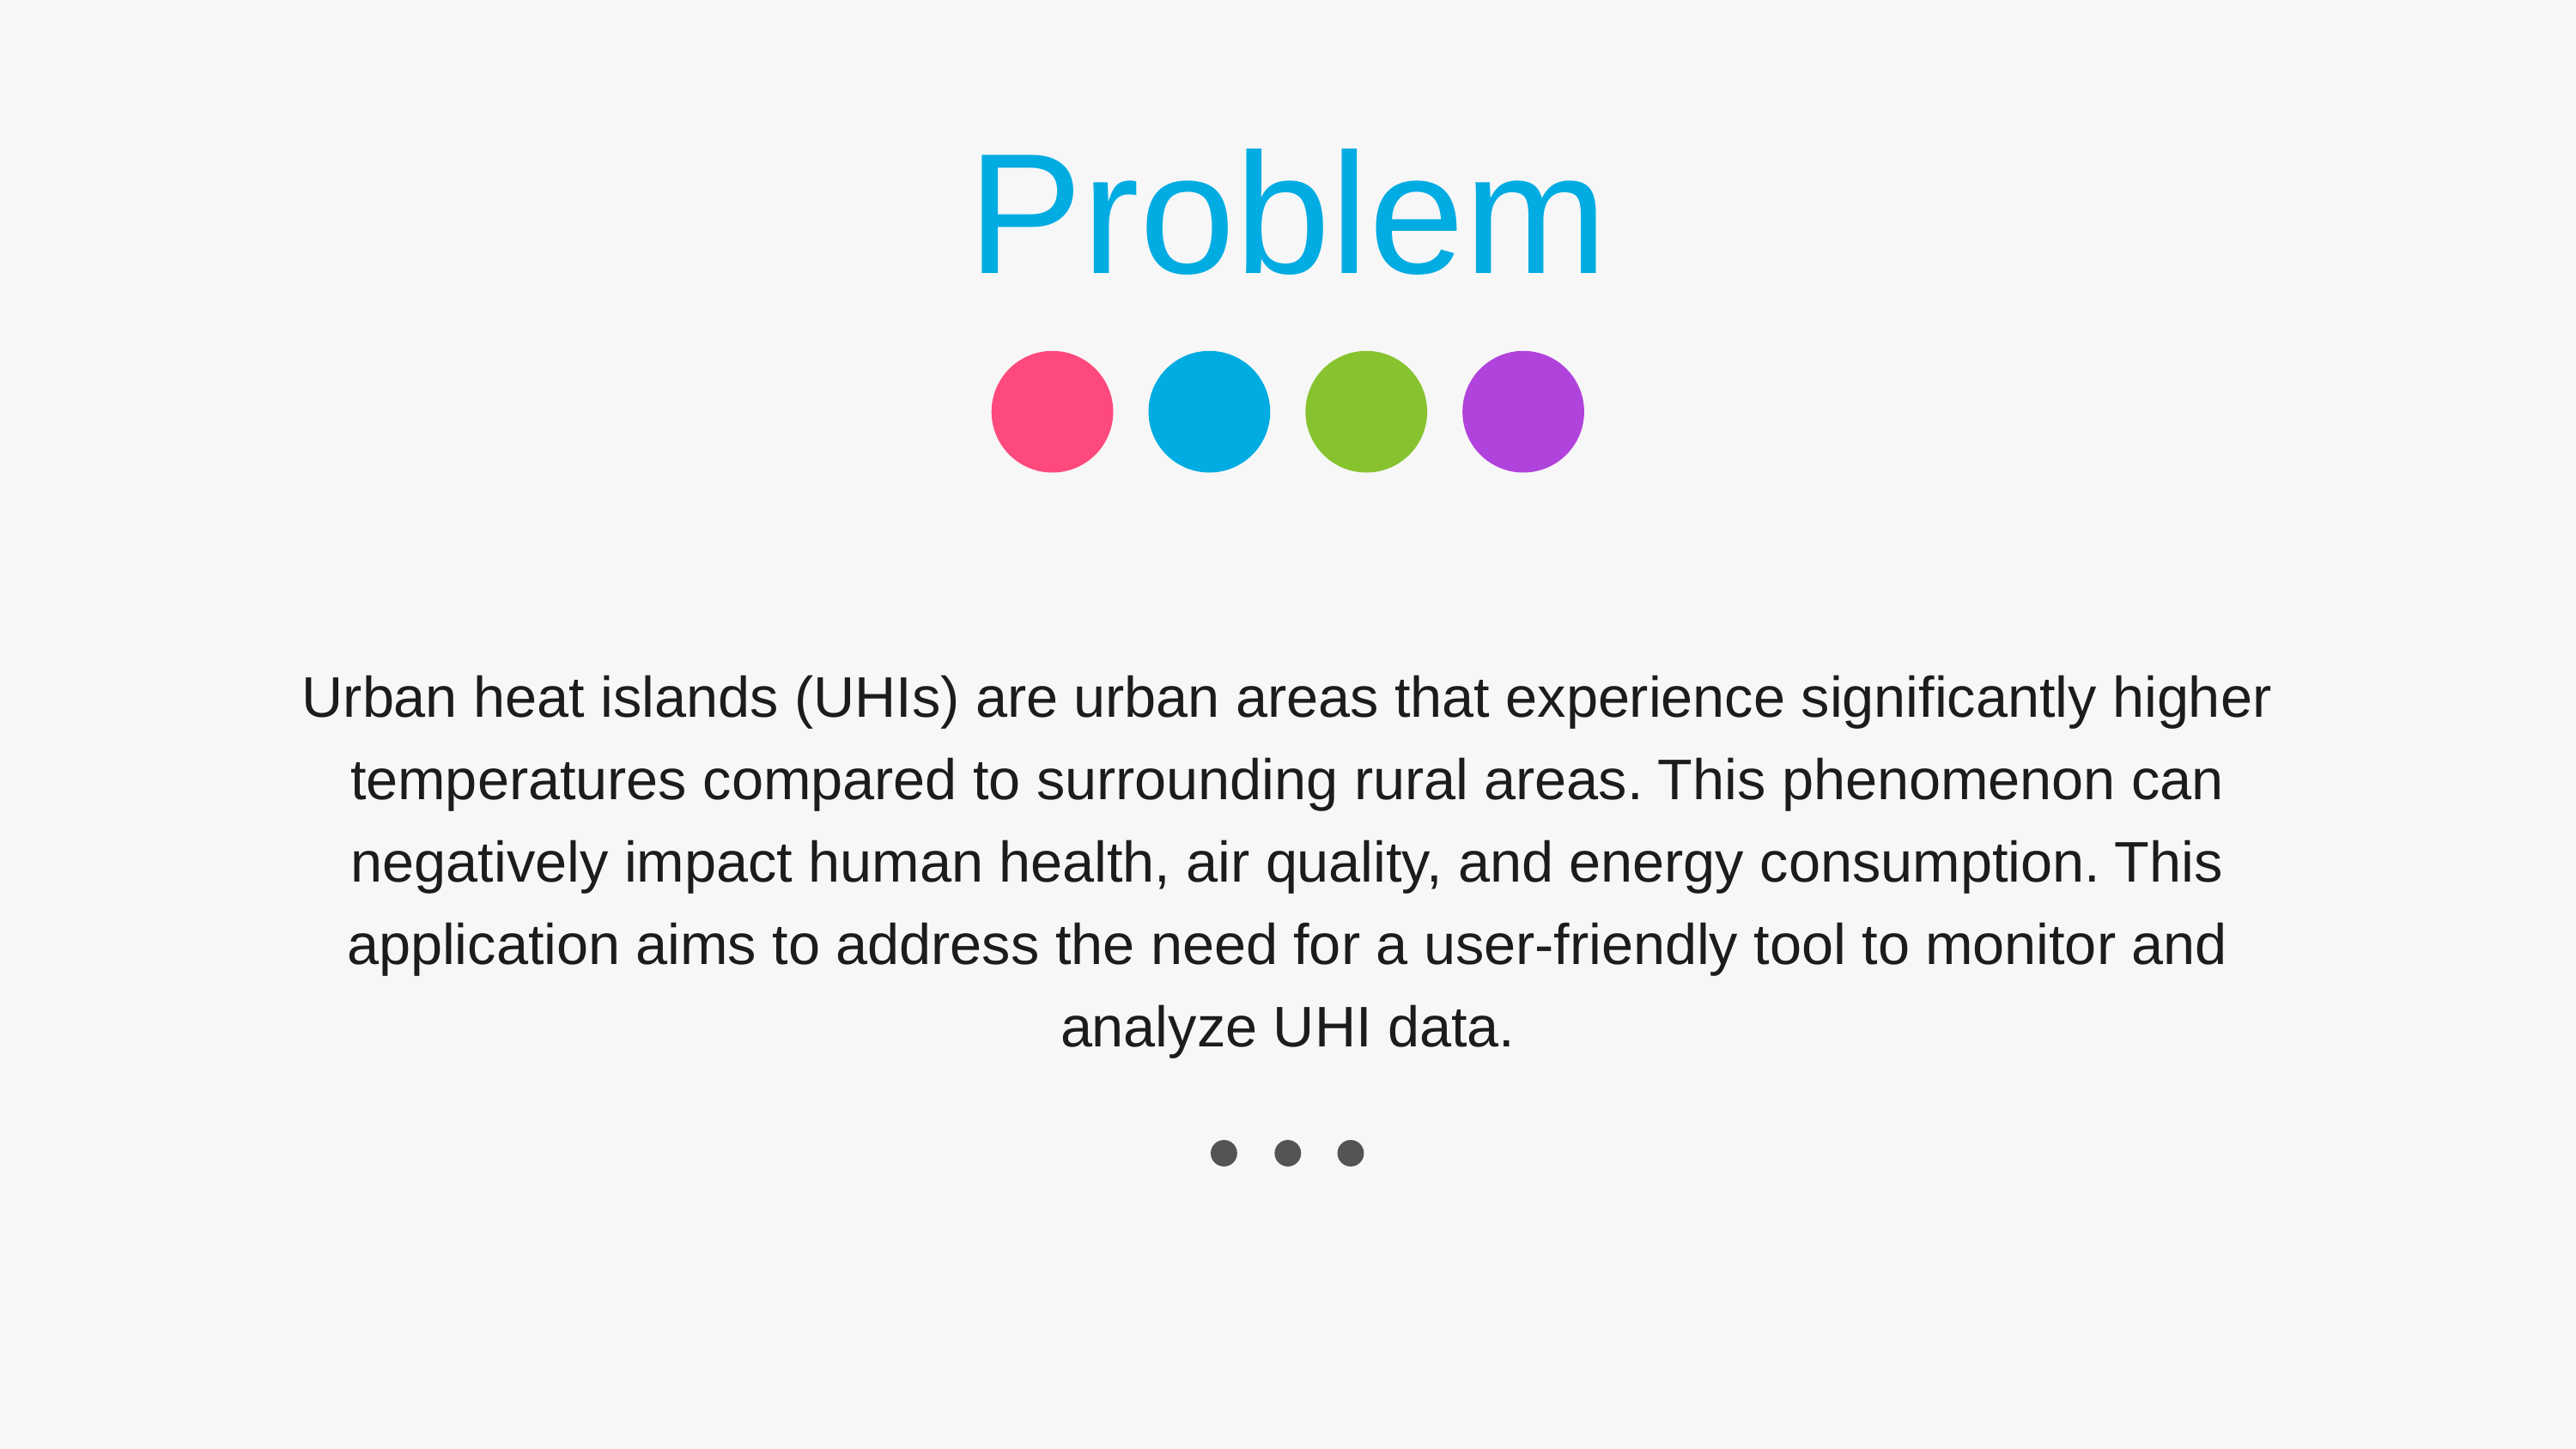

# Problem
Urban heat islands (UHIs) are urban areas that experience significantly higher temperatures compared to surrounding rural areas. This phenomenon can negatively impact human health, air quality, and energy consumption. This application aims to address the need for a user-friendly tool to monitor and analyze UHI data.